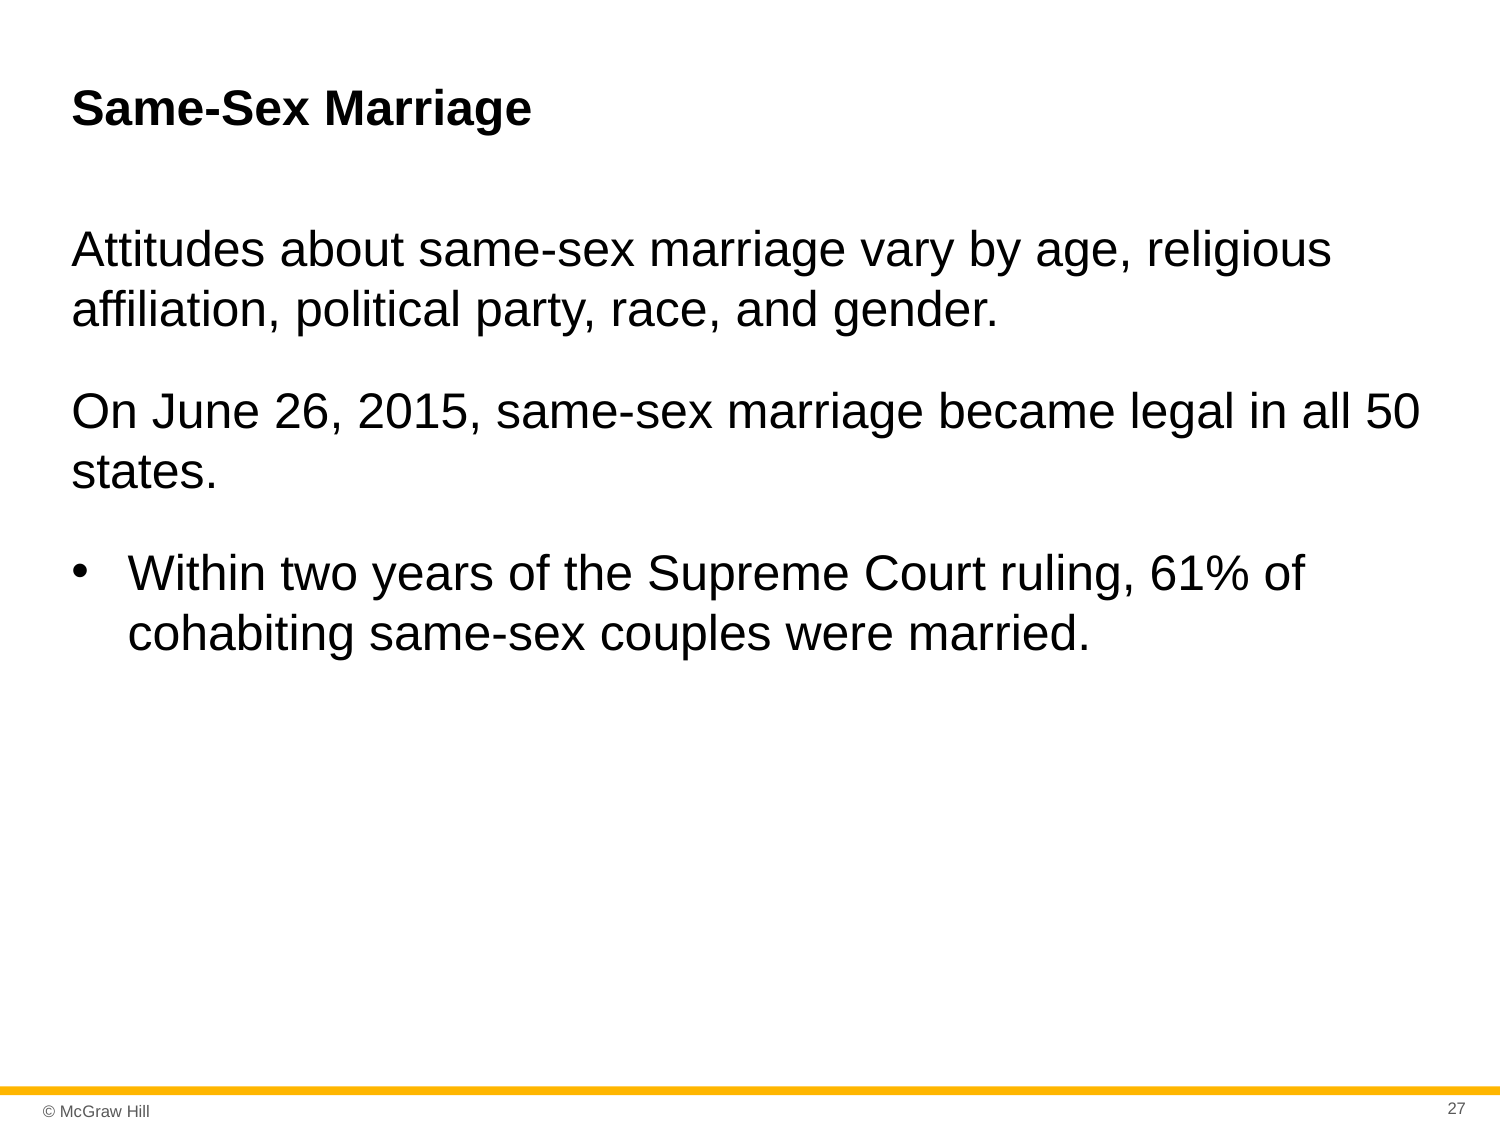

# Same-Sex Marriage
Attitudes about same-sex marriage vary by age, religious affiliation, political party, race, and gender.
On June 26, 2015, same-sex marriage became legal in all 50 states.
Within two years of the Supreme Court ruling, 61% of cohabiting same-sex couples were married.